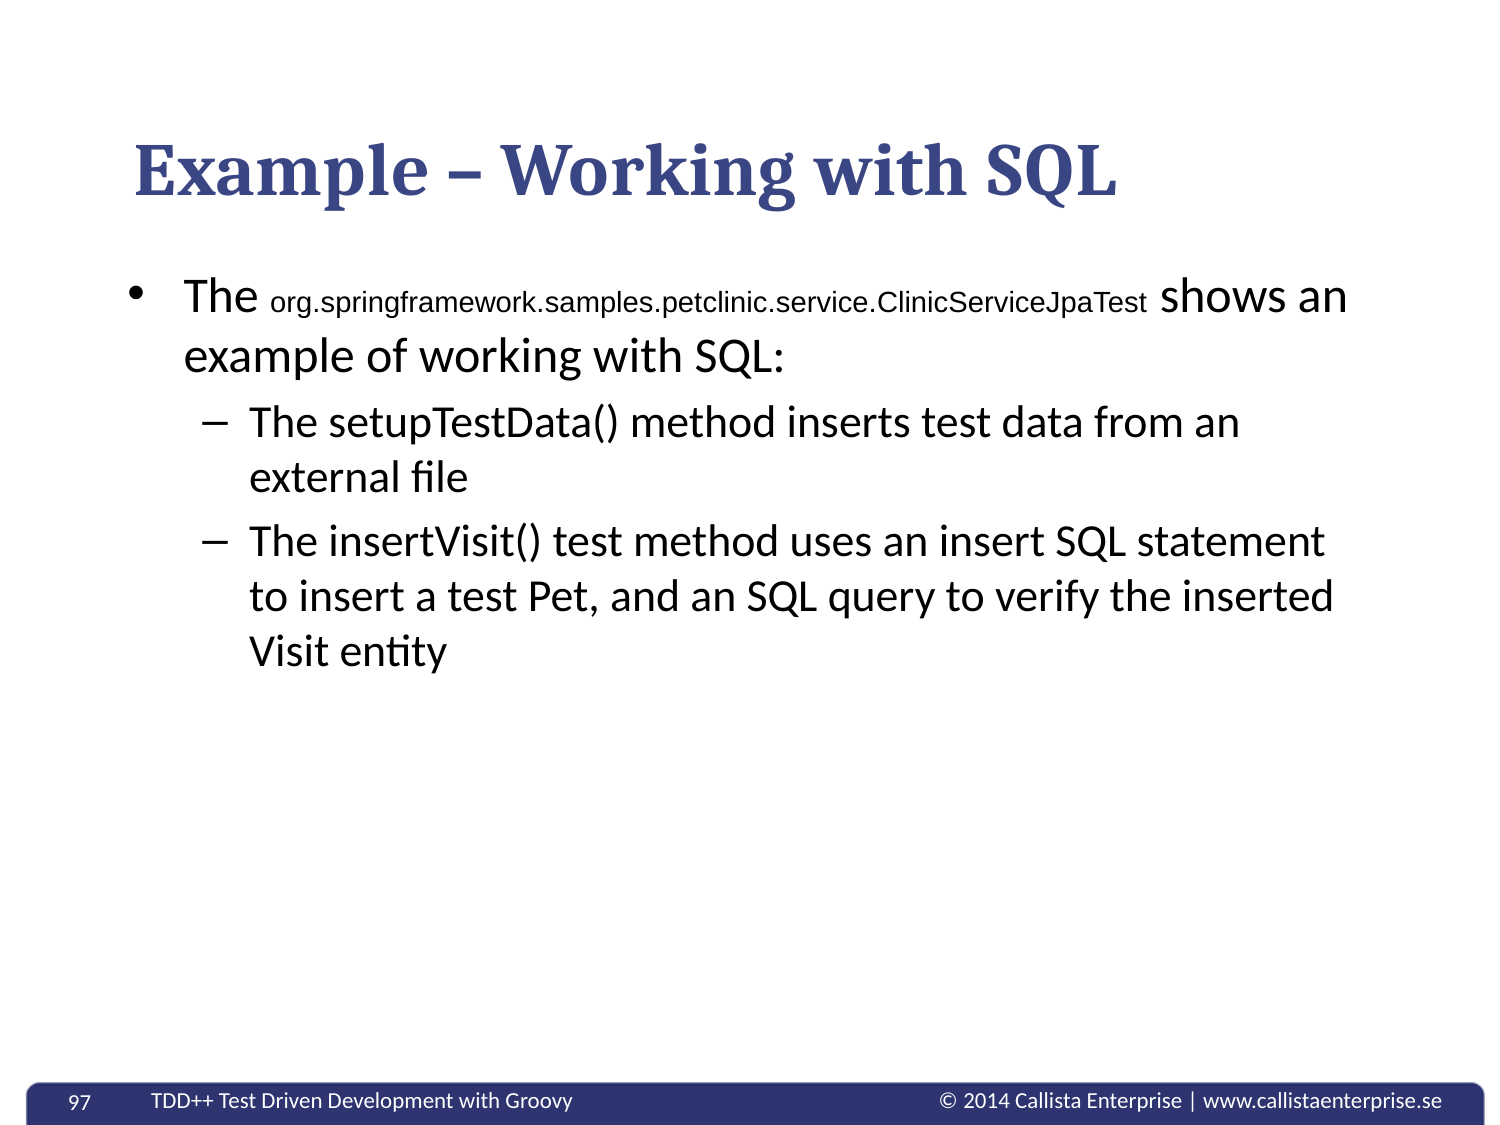

# Example – Working with SQL
The org.springframework.samples.petclinic.service.ClinicServiceJpaTest shows an example of working with SQL:
The setupTestData() method inserts test data from an external file
The insertVisit() test method uses an insert SQL statement to insert a test Pet, and an SQL query to verify the inserted Visit entity